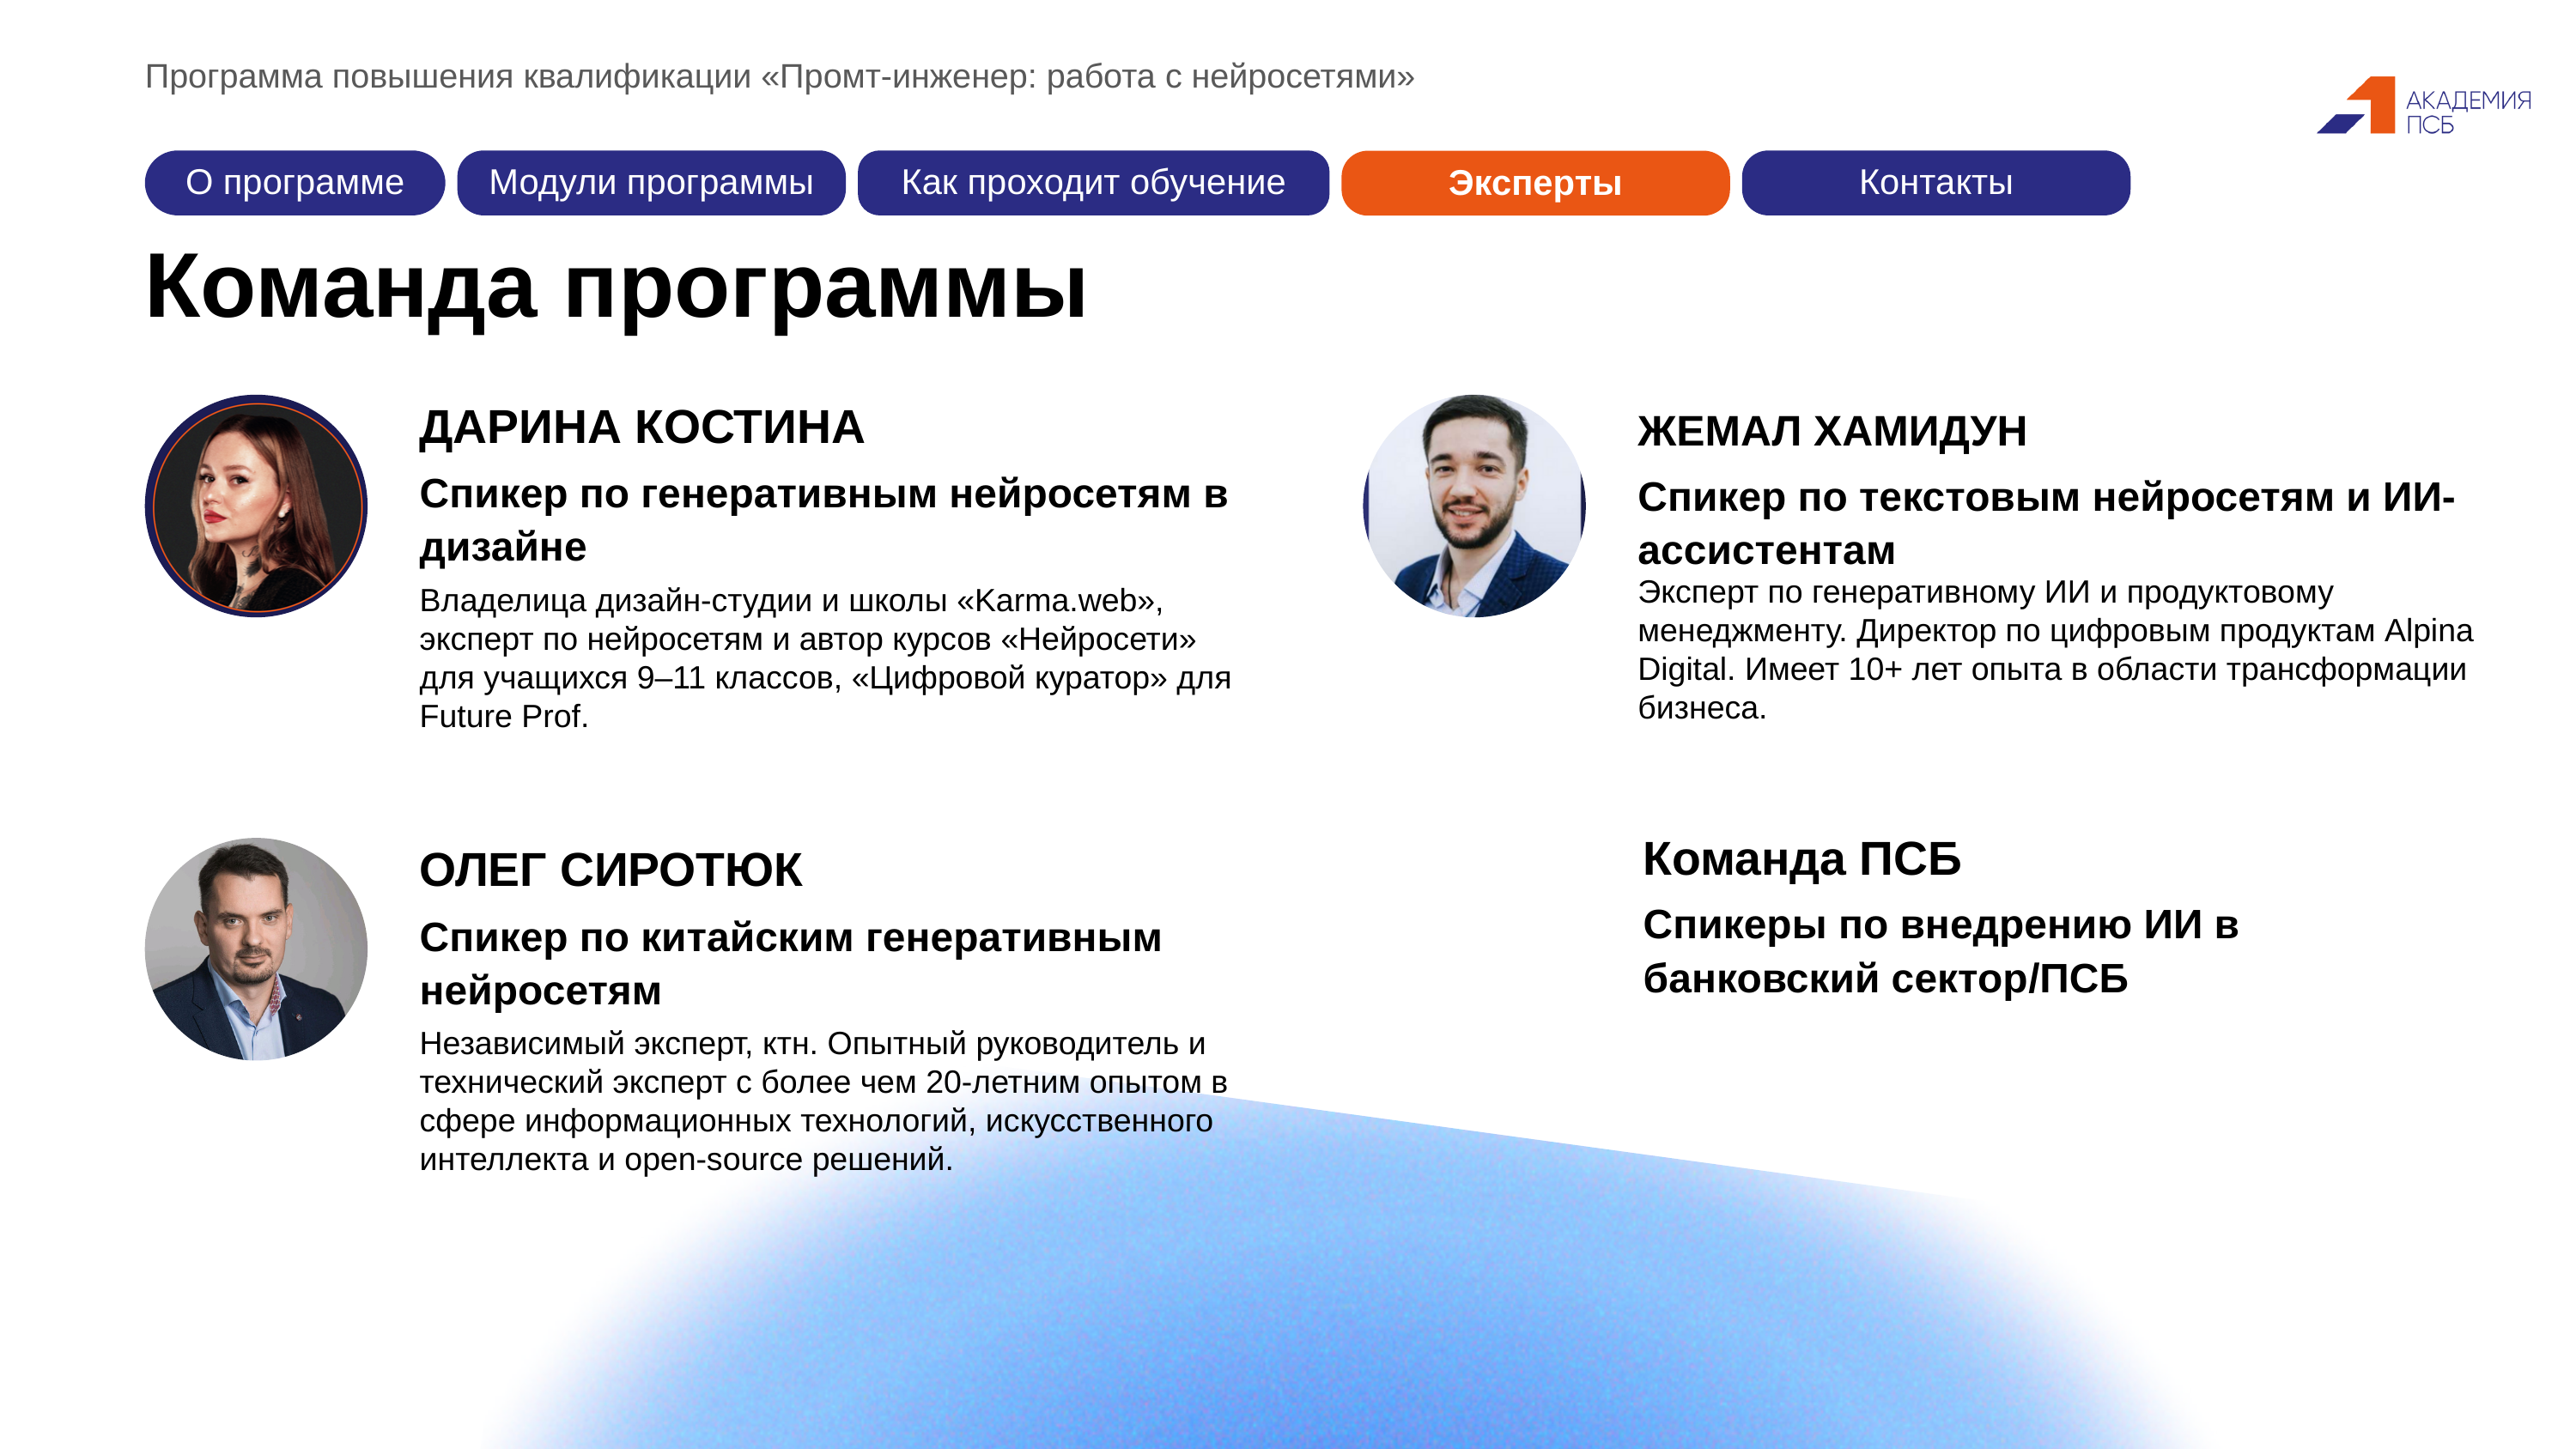

Программа повышения квалификации «Промт-инженер: работа с нейросетями»

О программе

Модули программы

Как проходит обучение

Контакты

Эксперты
Команда программы
ДАРИНА КОСТИНА
Спикер по генеративным нейросетям в дизайне

ЖЕМАЛ ХАМИДУН
Спикер по текстовым нейросетям и ИИ-ассистентам
Эксперт по генеративному ИИ и продуктовому менеджменту. Директор по цифровым продуктам Alpina Digital. Имеет 10+ лет опыта в области трансформации бизнеса.
Владелица дизайн-студии и школы «Karma.web», эксперт по нейросетям и автор курсов «Нейросети» для учащихся 9–11 классов, «Цифровой куратор» для Future Prof.
Команда ПСБ
Спикеры по внедрению ИИ в банковский сектор/ПСБ
ОЛЕГ СИРОТЮК
Спикер по китайским генеративным нейросетям

Независимый эксперт, ктн. Опытный руководитель и технический эксперт с более чем 20-летним опытом в сфере информационных технологий, искусственного интеллекта и open-source решений.